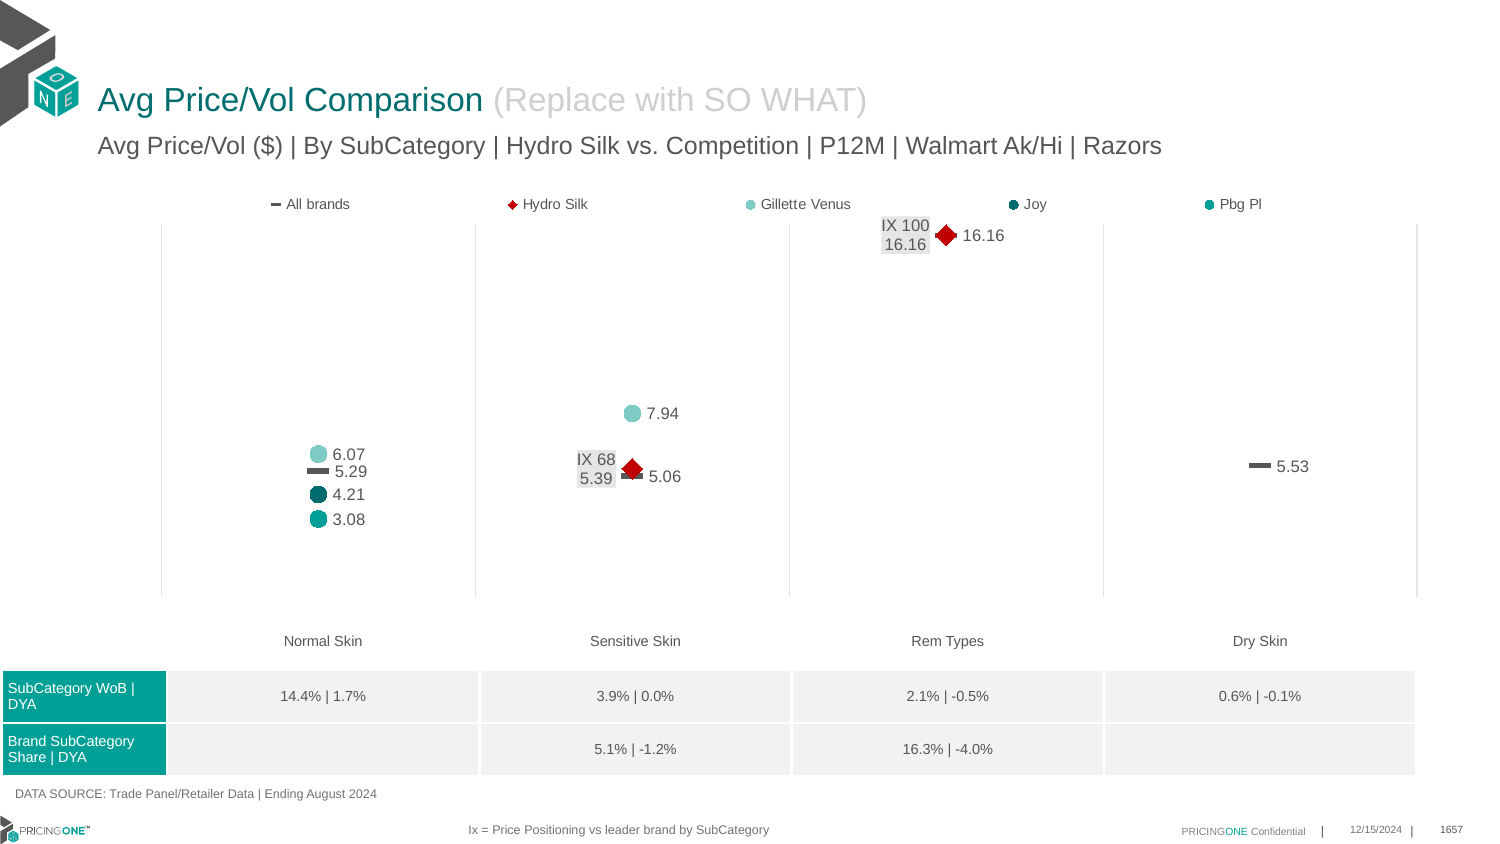

# Avg Price/Vol Comparison (Replace with SO WHAT)
Avg Price/Vol ($) | By SubCategory | Hydro Silk vs. Competition | P12M | Walmart Ak/Hi | Razors

### Chart

| Category | All brands | Hydro Silk | Gillette Venus | Joy | Pbg Pl |
|---|---|---|---|---|---|
| None | 5.29 | None | 6.07 | 4.21 | 3.08 |
| IX 68 | 5.06 | 5.39 | 7.94 | None | None |
| IX 100 | 16.16 | 16.16 | None | None | None |
| None | 5.53 | None | None | None | None |
|  | Normal Skin | Sensitive Skin | Rem Types | Dry Skin |
| --- | --- | --- | --- | --- |
| SubCategory WoB | DYA | 14.4% | 1.7% | 3.9% | 0.0% | 2.1% | -0.5% | 0.6% | -0.1% |
| Brand SubCategory Share | DYA |  | 5.1% | -1.2% | 16.3% | -4.0% |  |
DATA SOURCE: Trade Panel/Retailer Data | Ending August 2024
Ix = Price Positioning vs leader brand by SubCategory
12/15/2024
1657